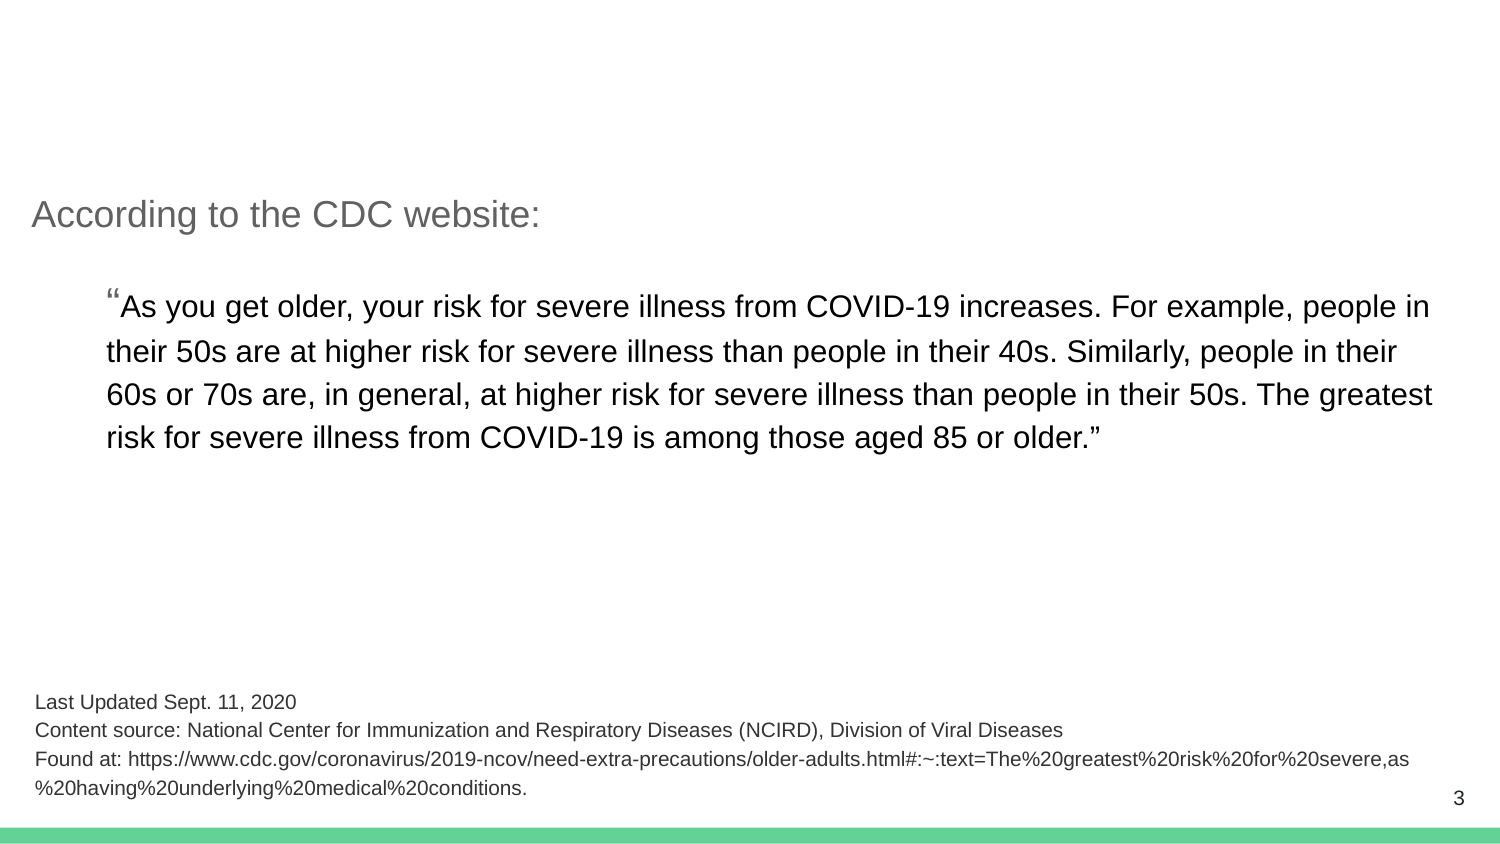

According to the CDC website:
“As you get older, your risk for severe illness from COVID-19 increases. For example, people in their 50s are at higher risk for severe illness than people in their 40s. Similarly, people in their 60s or 70s are, in general, at higher risk for severe illness than people in their 50s. The greatest risk for severe illness from COVID-19 is among those aged 85 or older.”
Last Updated Sept. 11, 2020
Content source: National Center for Immunization and Respiratory Diseases (NCIRD), Division of Viral Diseases
Found at: https://www.cdc.gov/coronavirus/2019-ncov/need-extra-precautions/older-adults.html#:~:text=The%20greatest%20risk%20for%20severe,as%20having%20underlying%20medical%20conditions.
3